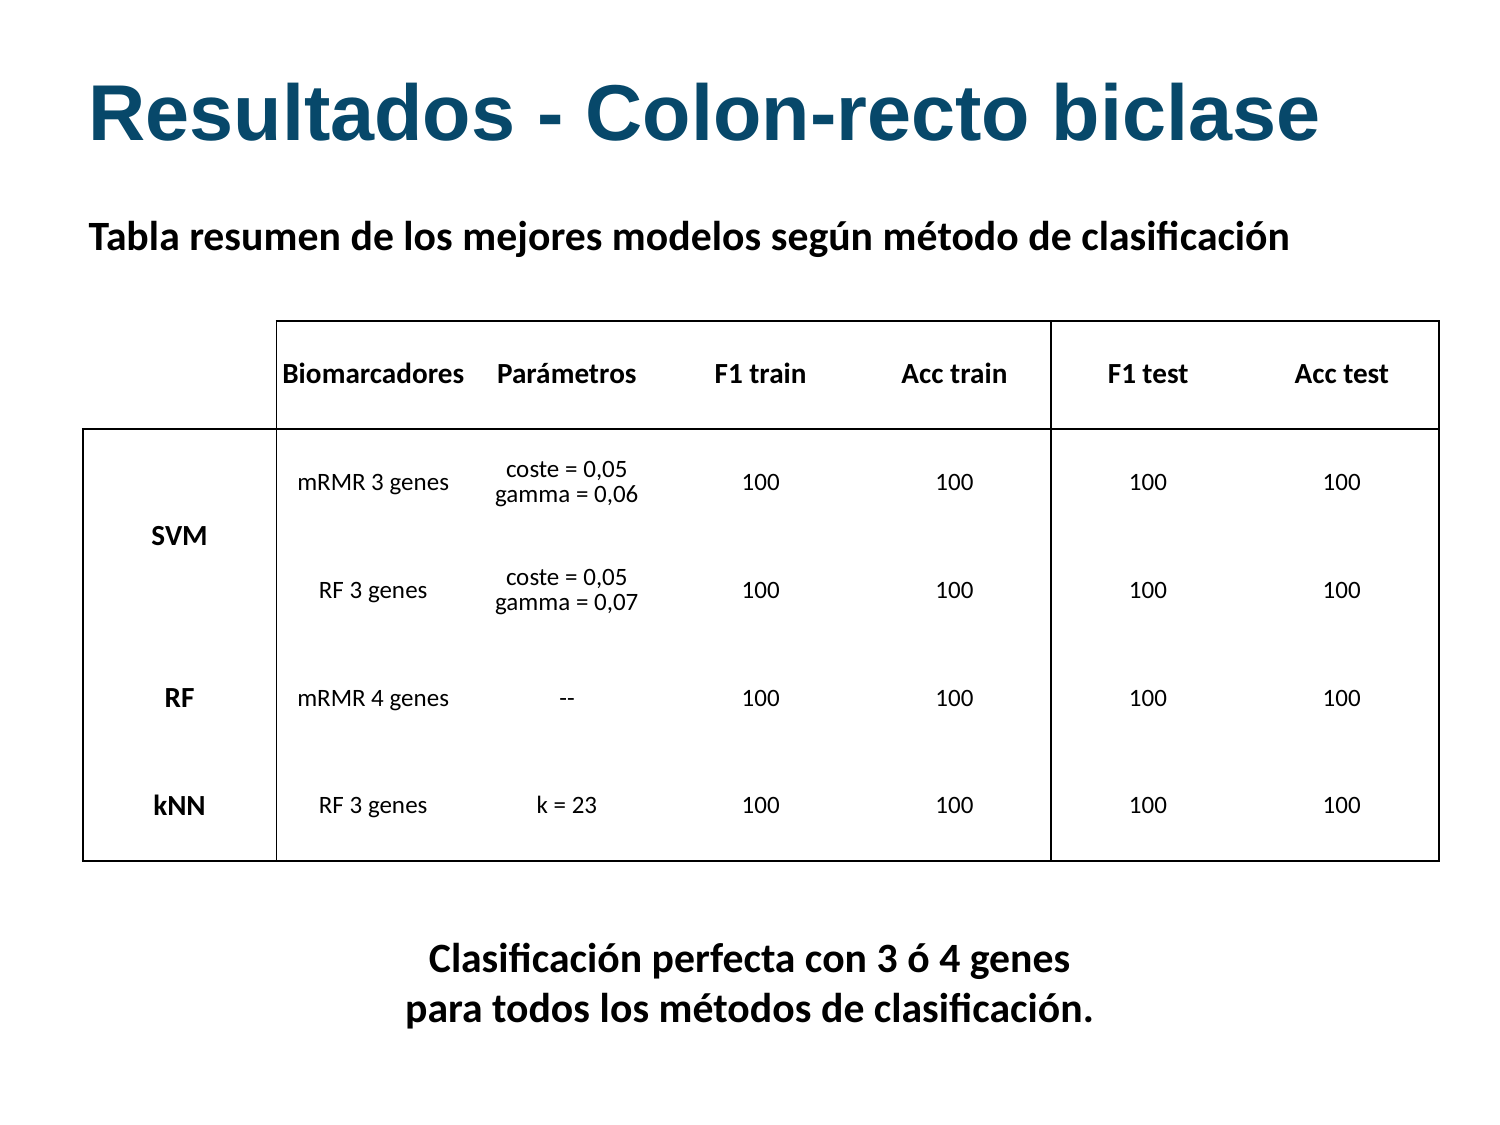

Resultados - Colon-recto biclase
Tabla resumen de los mejores modelos según método de clasificación
|  | Biomarcadores | Parámetros | F1 train | Acc train | F1 test | Acc test |
| --- | --- | --- | --- | --- | --- | --- |
| SVM | mRMR 3 genes | coste = 0,05 gamma = 0,06 | 100 | 100 | 100 | 100 |
|  | RF 3 genes | coste = 0,05 gamma = 0,07 | 100 | 100 | 100 | 100 |
| RF | mRMR 4 genes | -- | 100 | 100 | 100 | 100 |
| kNN | RF 3 genes | k = 23 | 100 | 100 | 100 | 100 |
Clasificación perfecta con 3 ó 4 genes
para todos los métodos de clasificación.